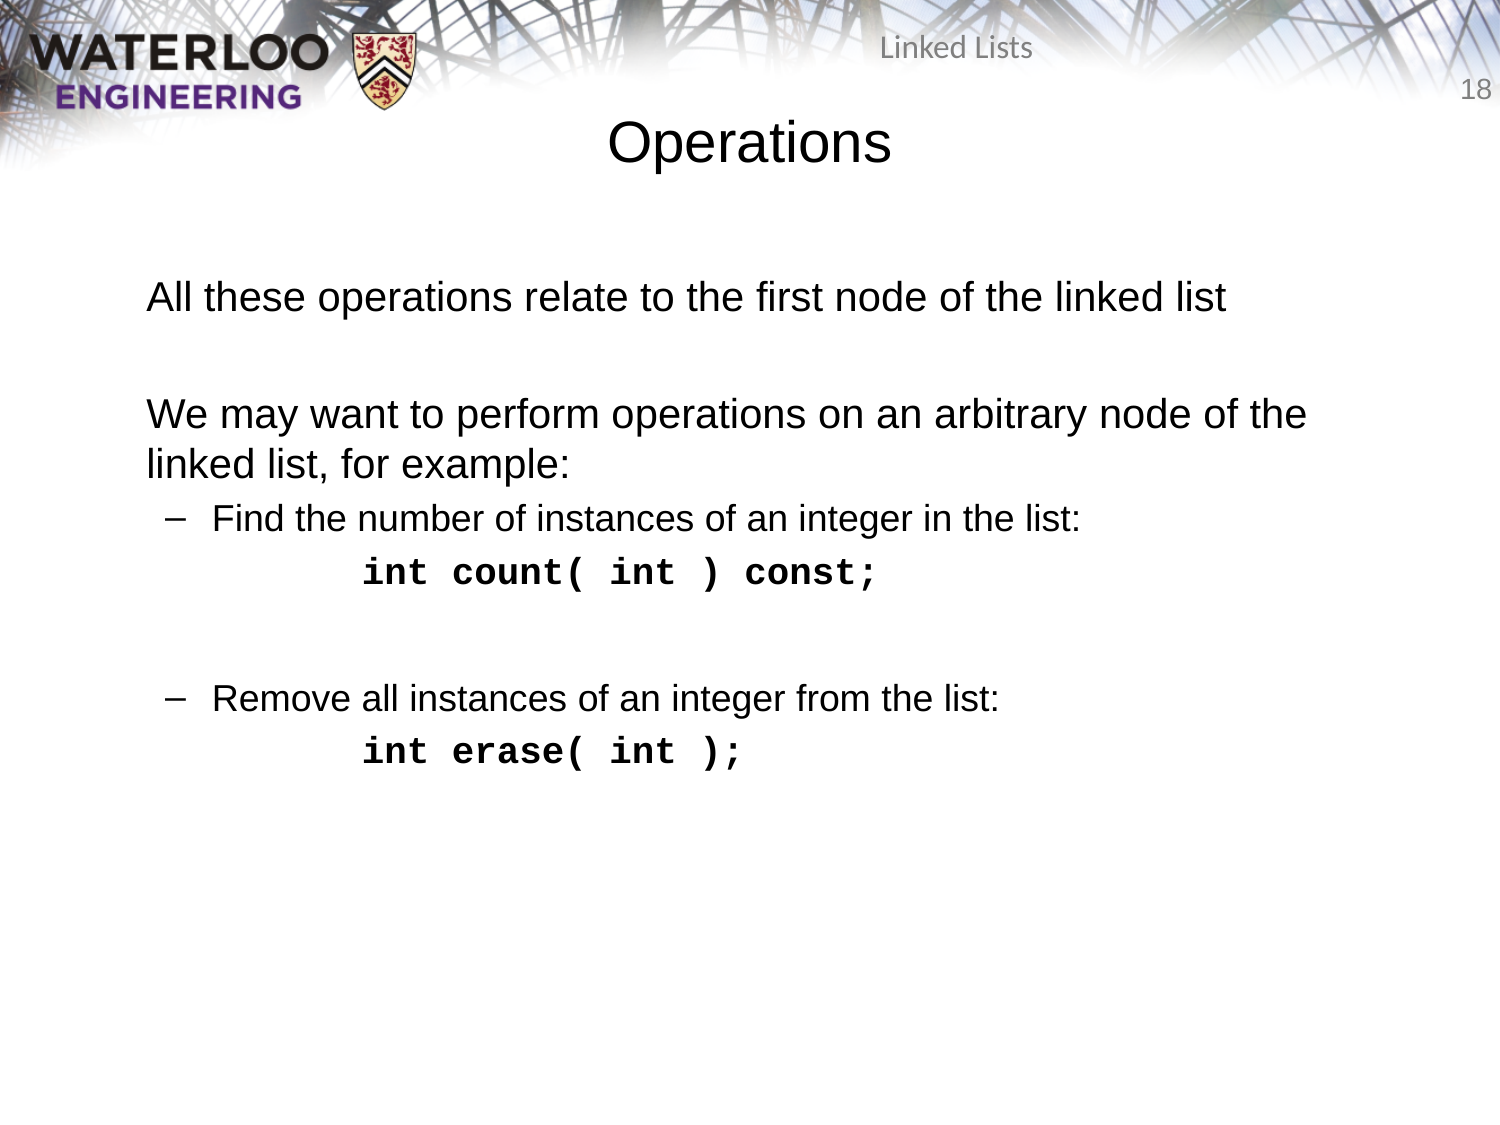

# Operations
	All these operations relate to the first node of the linked list

	We may want to perform operations on an arbitrary node of the linked list, for example:
Find the number of instances of an integer in the list:
		int count( int ) const;

Remove all instances of an integer from the list:
		int erase( int );